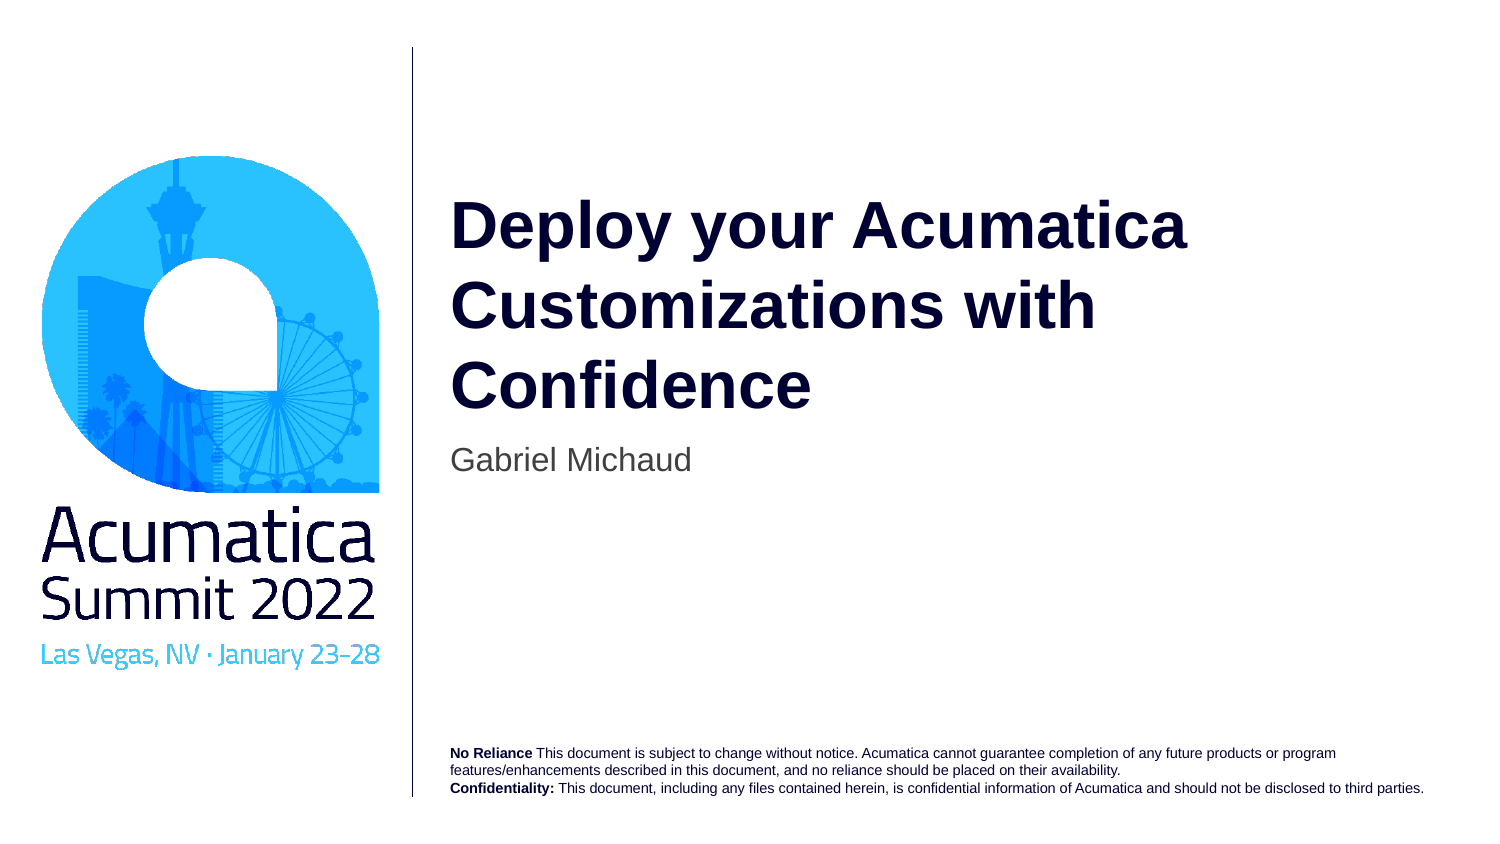

# Deploy your Acumatica Customizations with Confidence
Gabriel Michaud